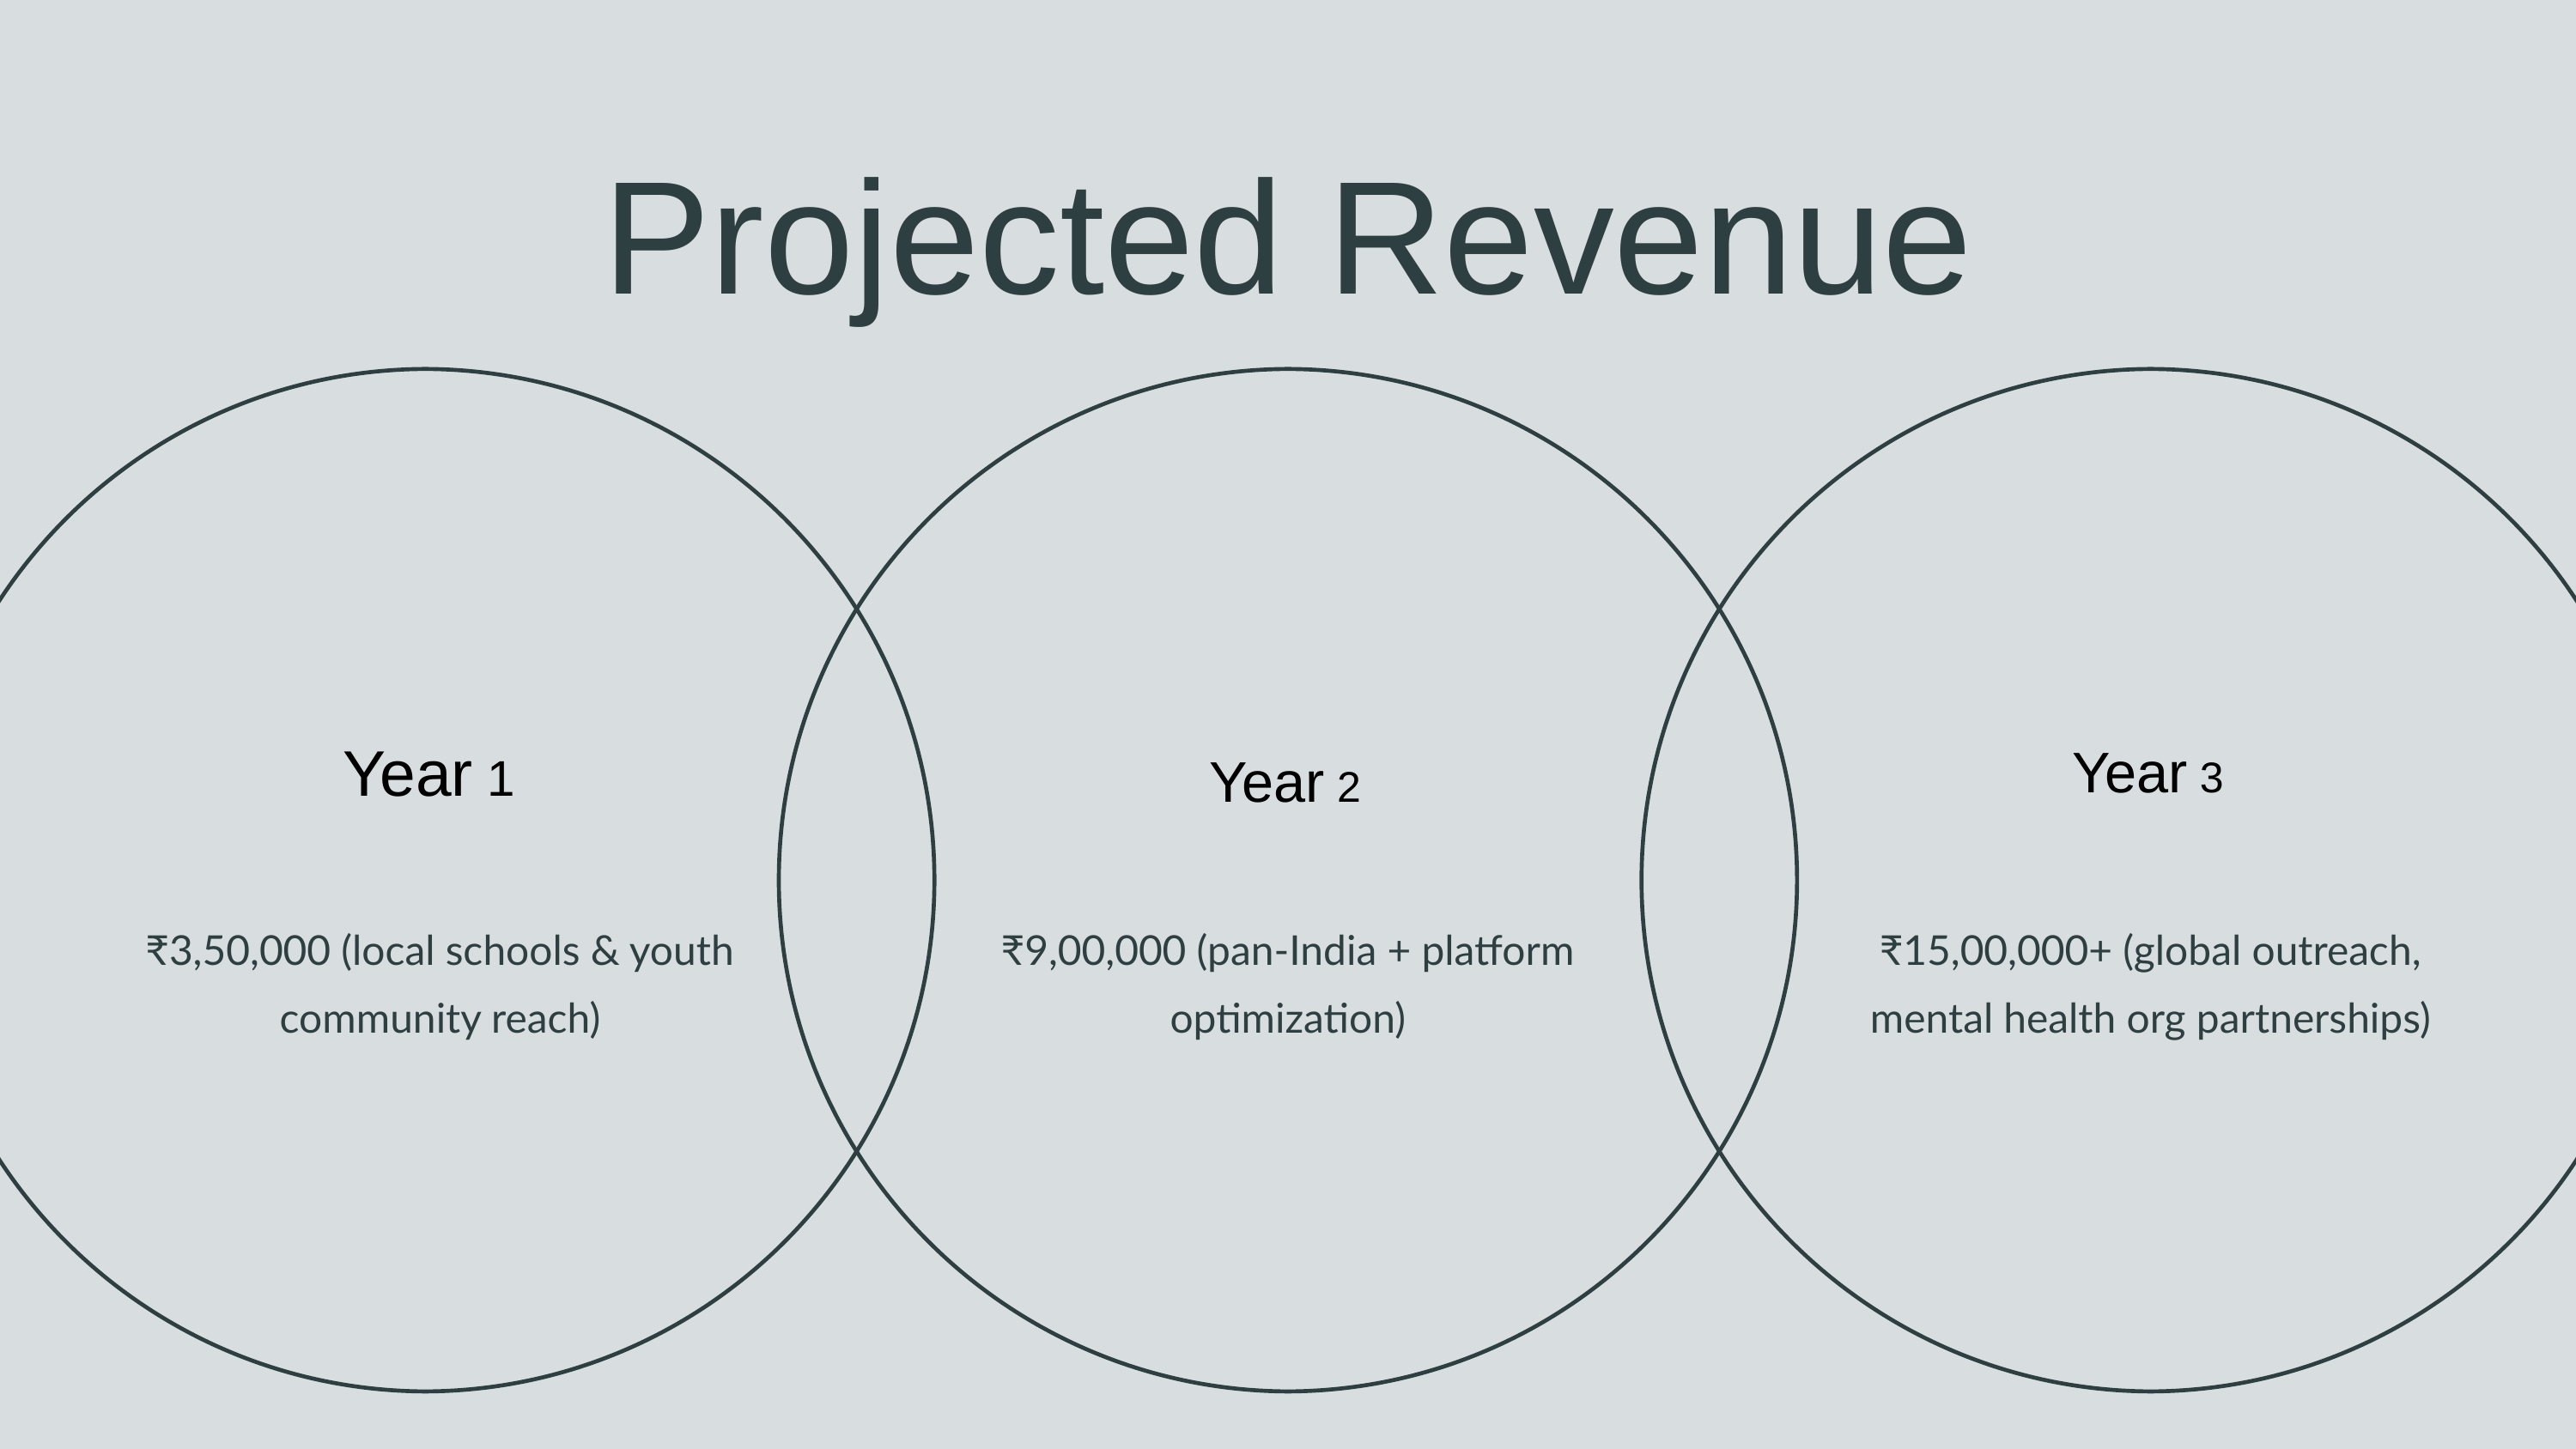

Projected Revenue

Year 1
Year 3
Year 2

₹3,50,000 (local schools & youth community reach)
₹9,00,000 (pan-India + platform optimization)
₹15,00,000+ (global outreach, mental health org partnerships)